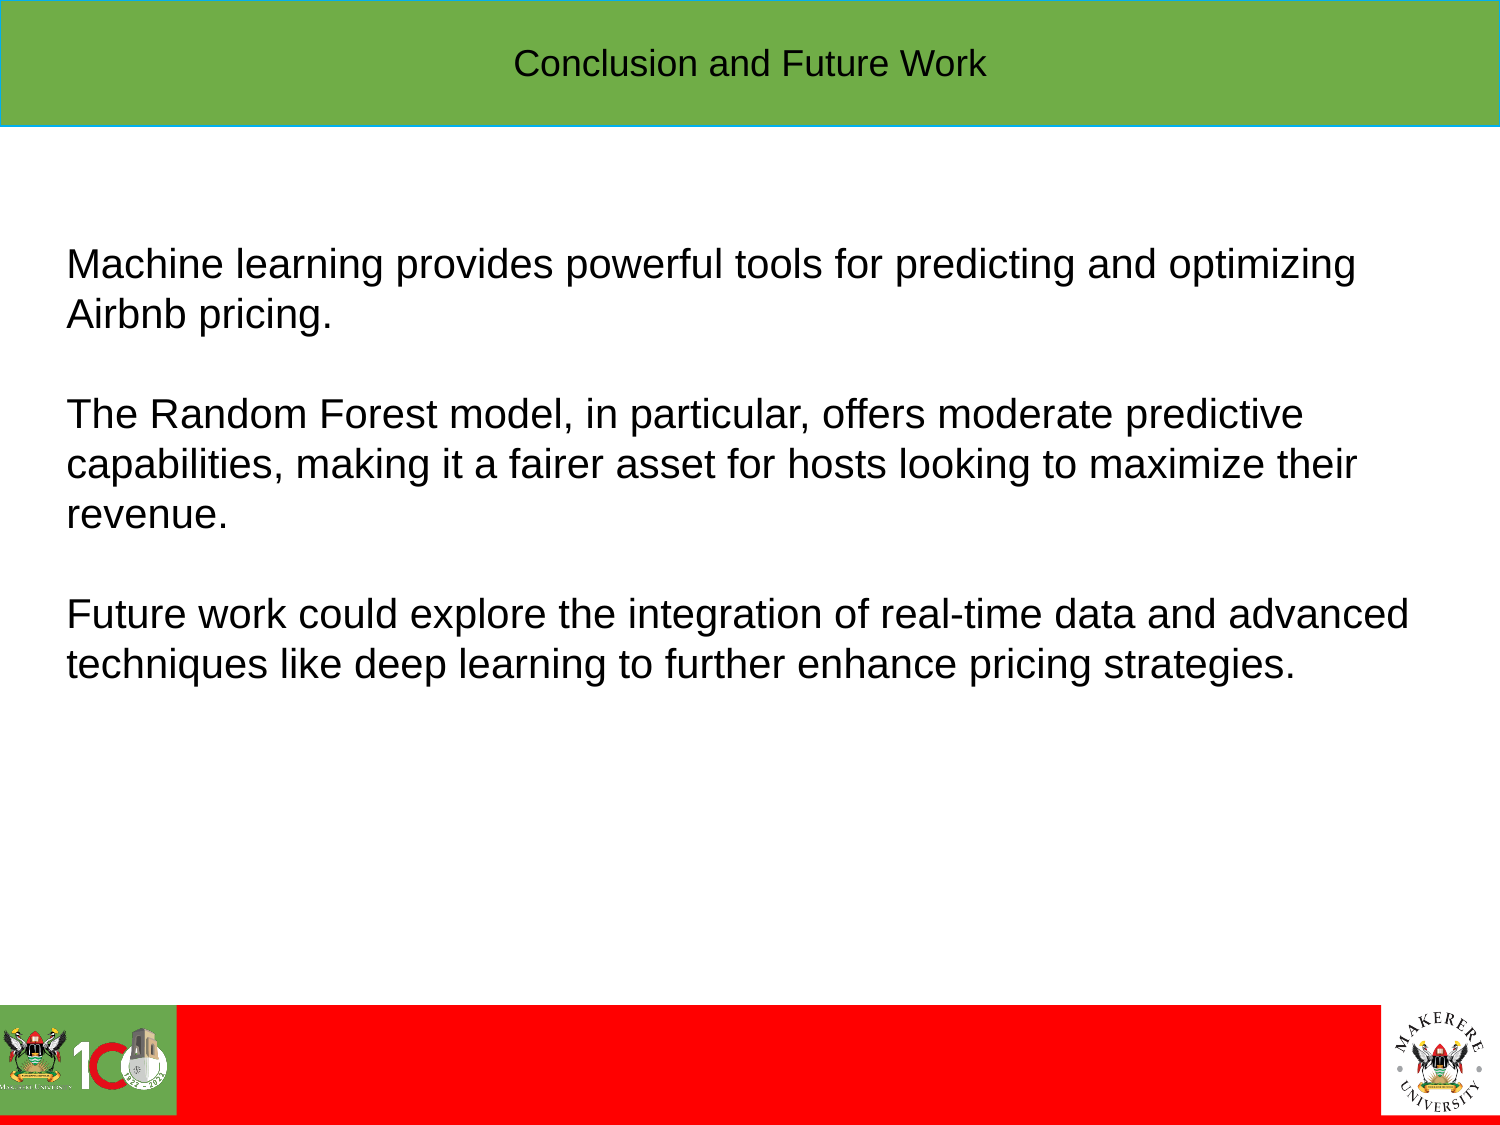

Conclusion and Future Work
Machine learning provides powerful tools for predicting and optimizing Airbnb pricing.

The Random Forest model, in particular, offers moderate predictive capabilities, making it a fairer asset for hosts looking to maximize their revenue.

Future work could explore the integration of real-time data and advanced techniques like deep learning to further enhance pricing strategies.